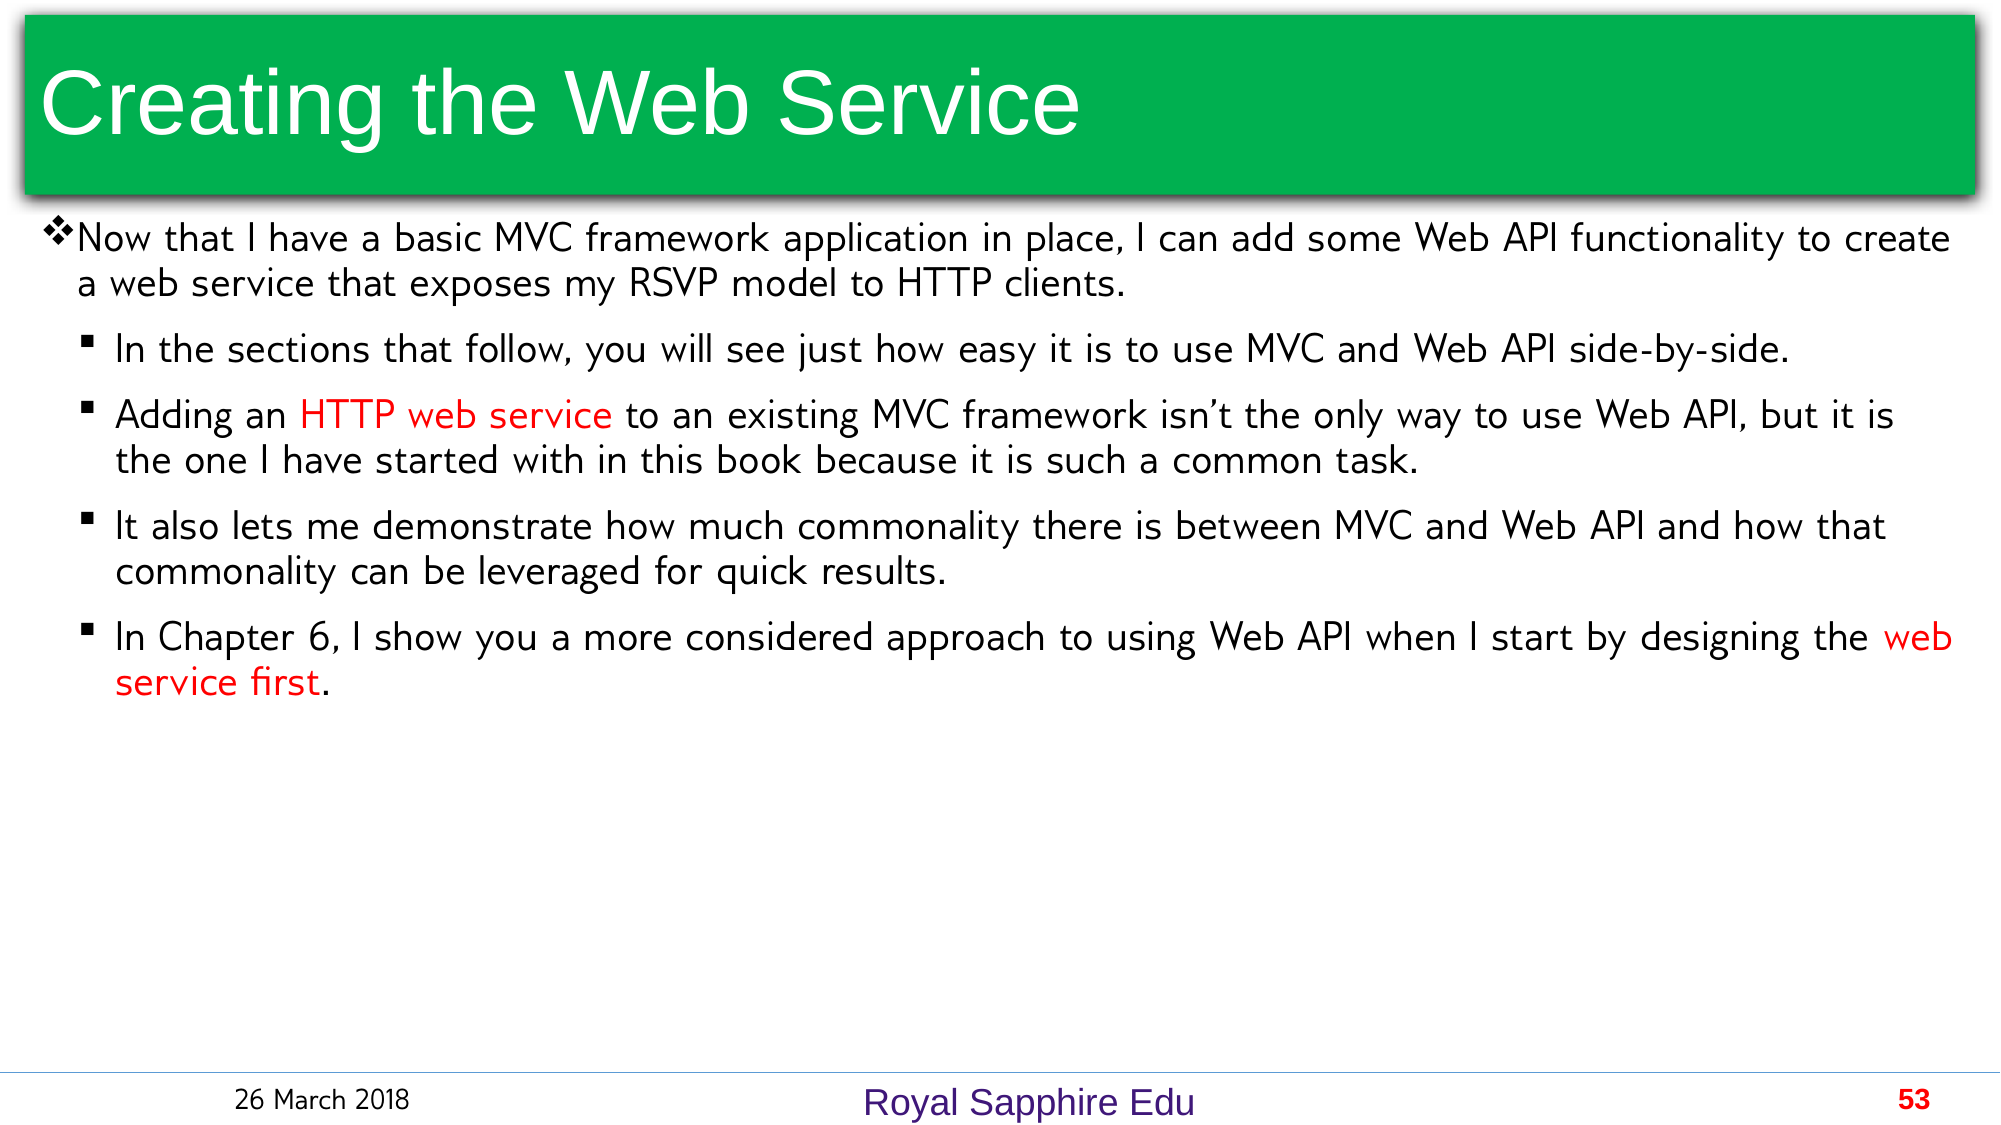

# Creating the Web Service
Now that I have a basic MVC framework application in place, I can add some Web API functionality to create a web service that exposes my RSVP model to HTTP clients.
In the sections that follow, you will see just how easy it is to use MVC and Web API side-by-side.
Adding an HTTP web service to an existing MVC framework isn’t the only way to use Web API, but it is the one I have started with in this book because it is such a common task.
It also lets me demonstrate how much commonality there is between MVC and Web API and how that commonality can be leveraged for quick results.
In Chapter 6, I show you a more considered approach to using Web API when I start by designing the web service first.
26 March 2018
53